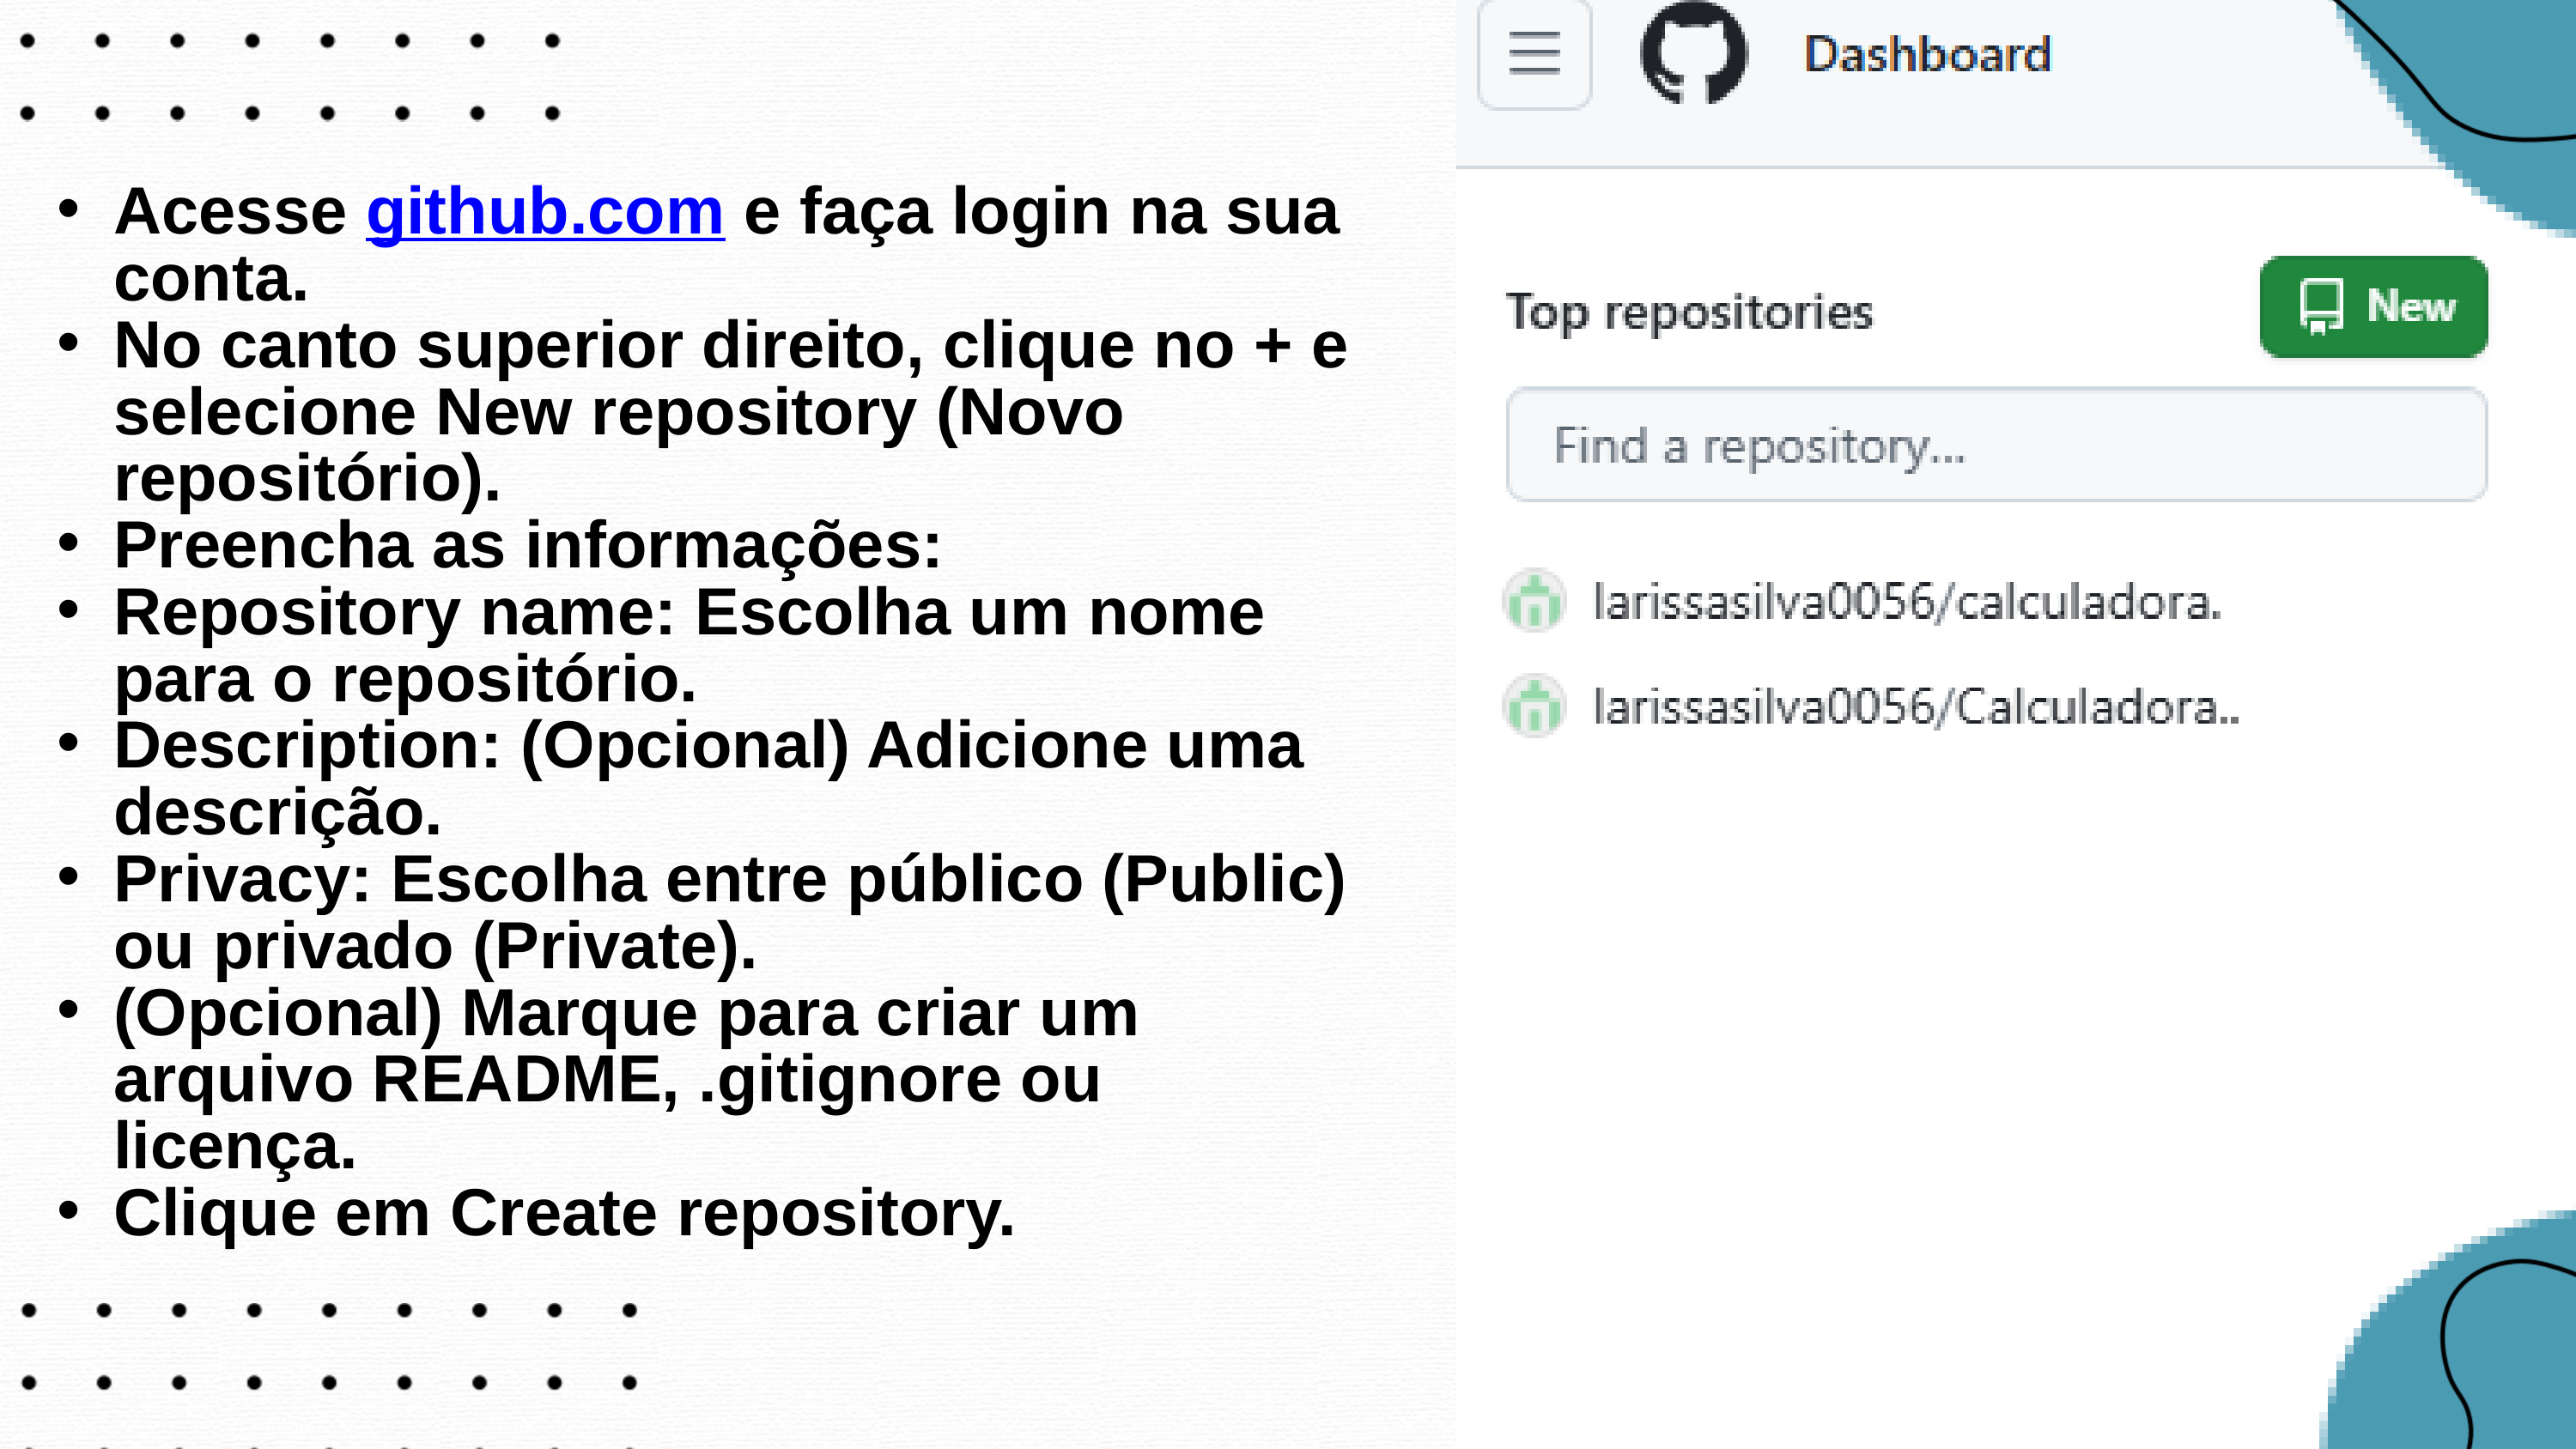

Acesse github.com e faça login na sua conta.
No canto superior direito, clique no + e selecione New repository (Novo repositório).
Preencha as informações:
Repository name: Escolha um nome para o repositório.
Description: (Opcional) Adicione uma descrição.
Privacy: Escolha entre público (Public) ou privado (Private).
(Opcional) Marque para criar um arquivo README, .gitignore ou licença.
Clique em Create repository.